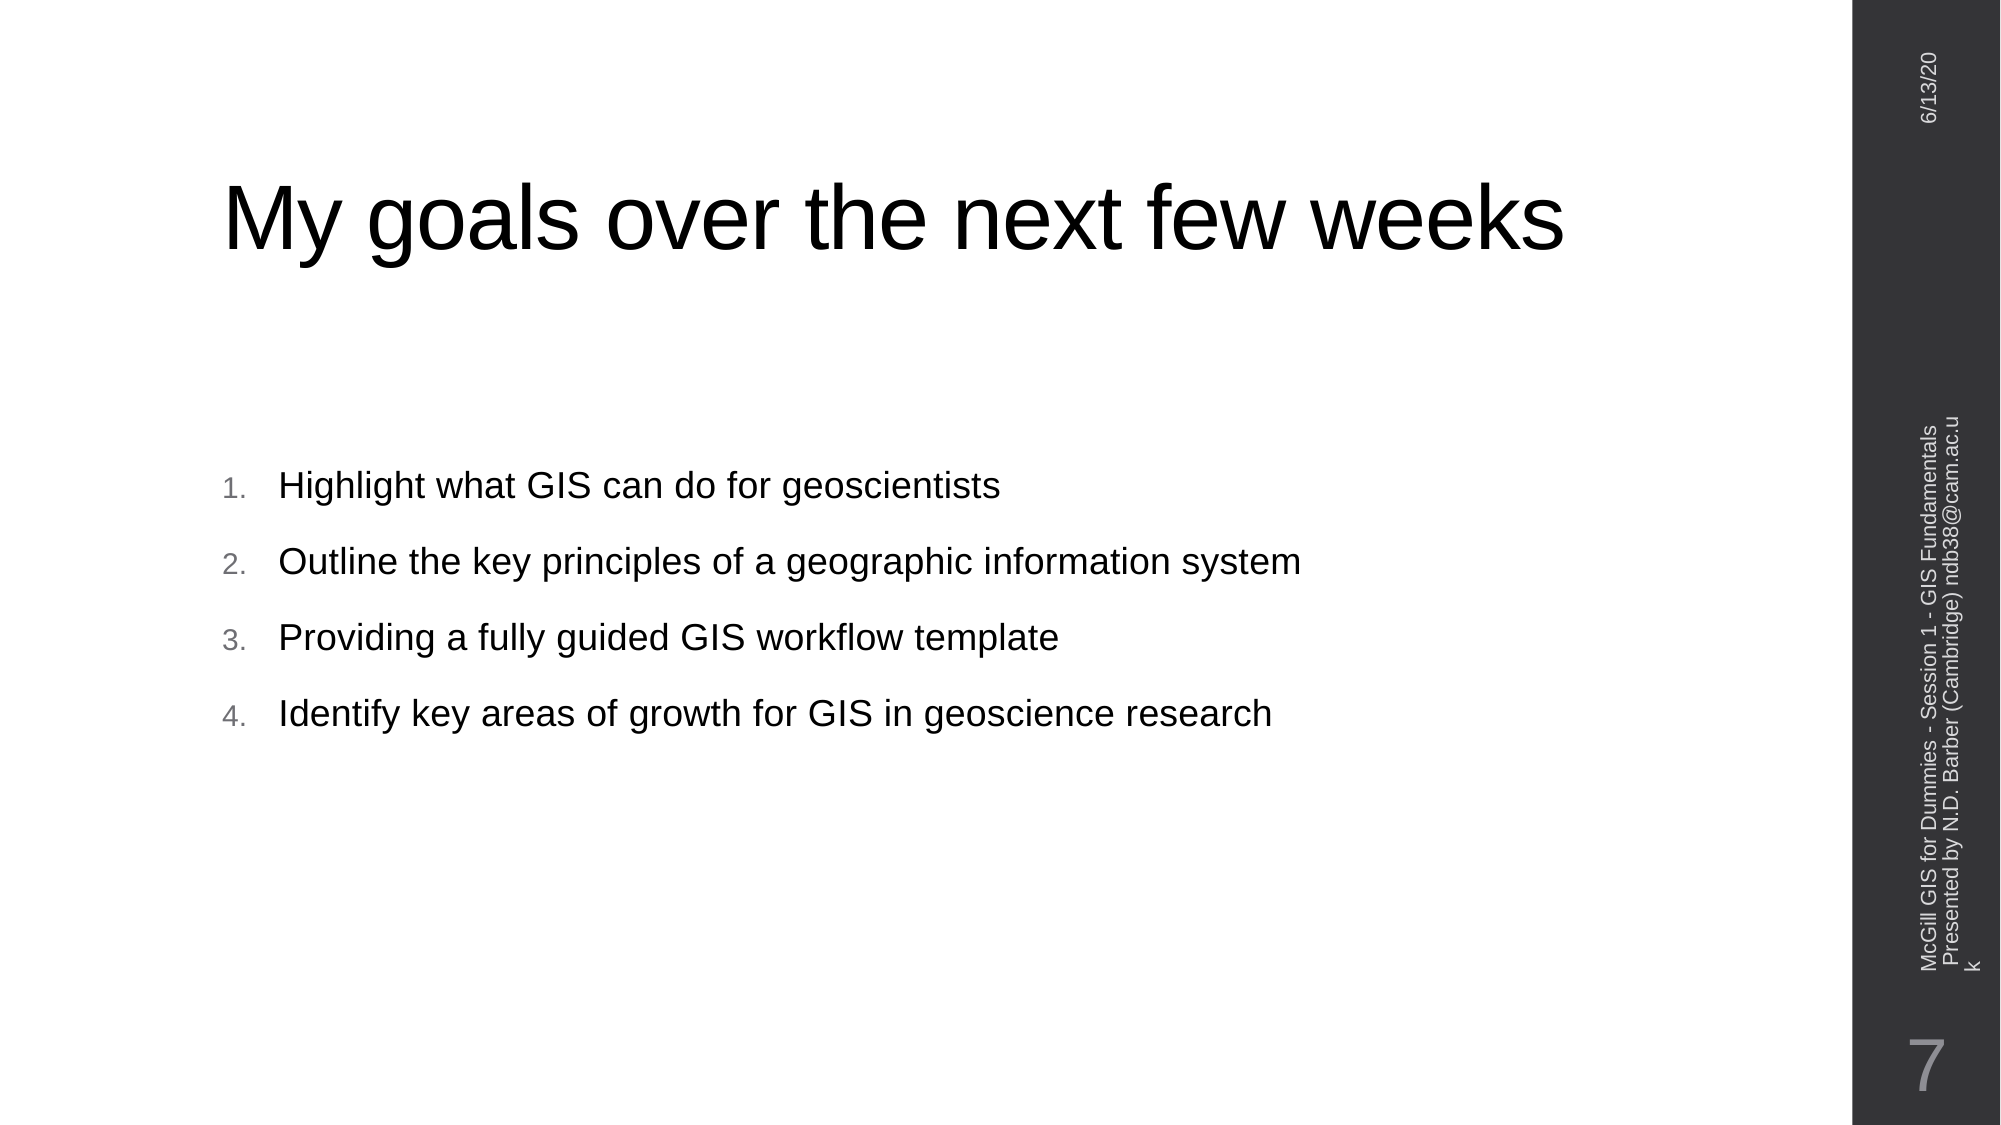

# My goals over the next few weeks
6/13/20
Highlight what GIS can do for geoscientists
Outline the key principles of a geographic information system
Providing a fully guided GIS workflow template
Identify key areas of growth for GIS in geoscience research
McGill GIS for Dummies - Session 1 - GIS Fundamentals  Presented by N.D. Barber (Cambridge) ndb38@cam.ac.uk
7